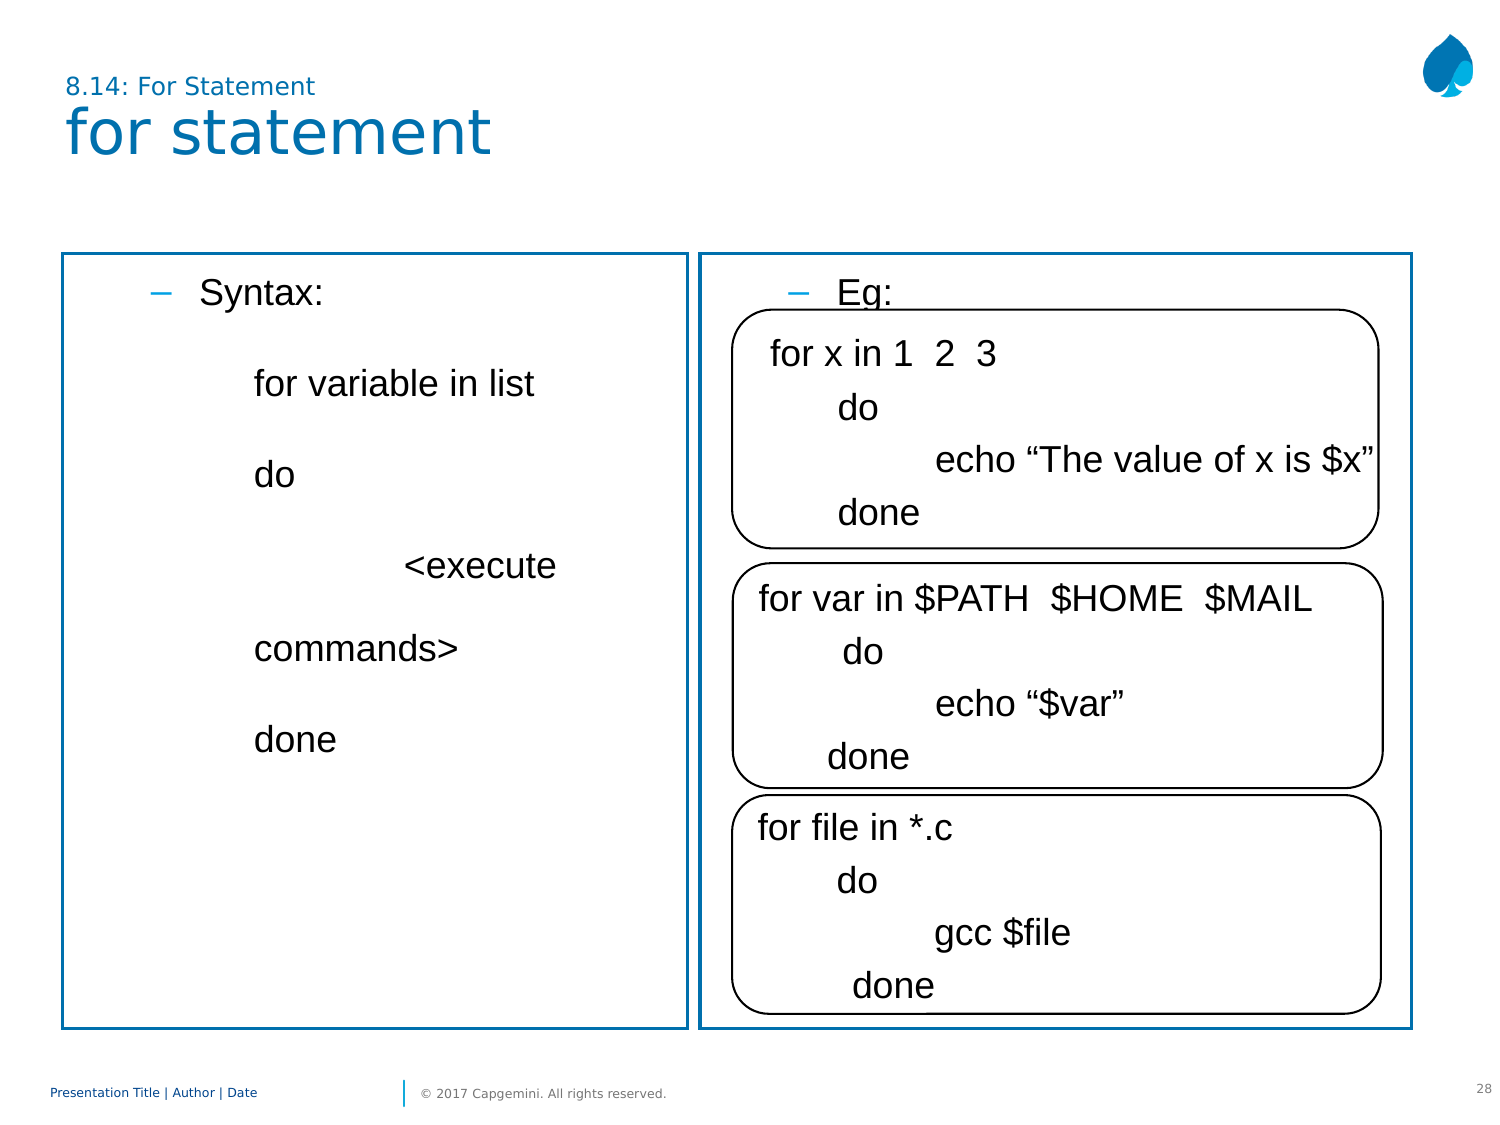

# 8.14: For Statement for statement
Syntax:
	for variable in list
	do
		<execute commands>
	done

Eg:
 for x in 1  2  3
	     do
		echo “The value of x is $x”
	     done
for var in $PATH  $HOME  $MAIL
        do
		echo “$var”
	    done
for file in *.c
	     do
	 	gcc $file
         done